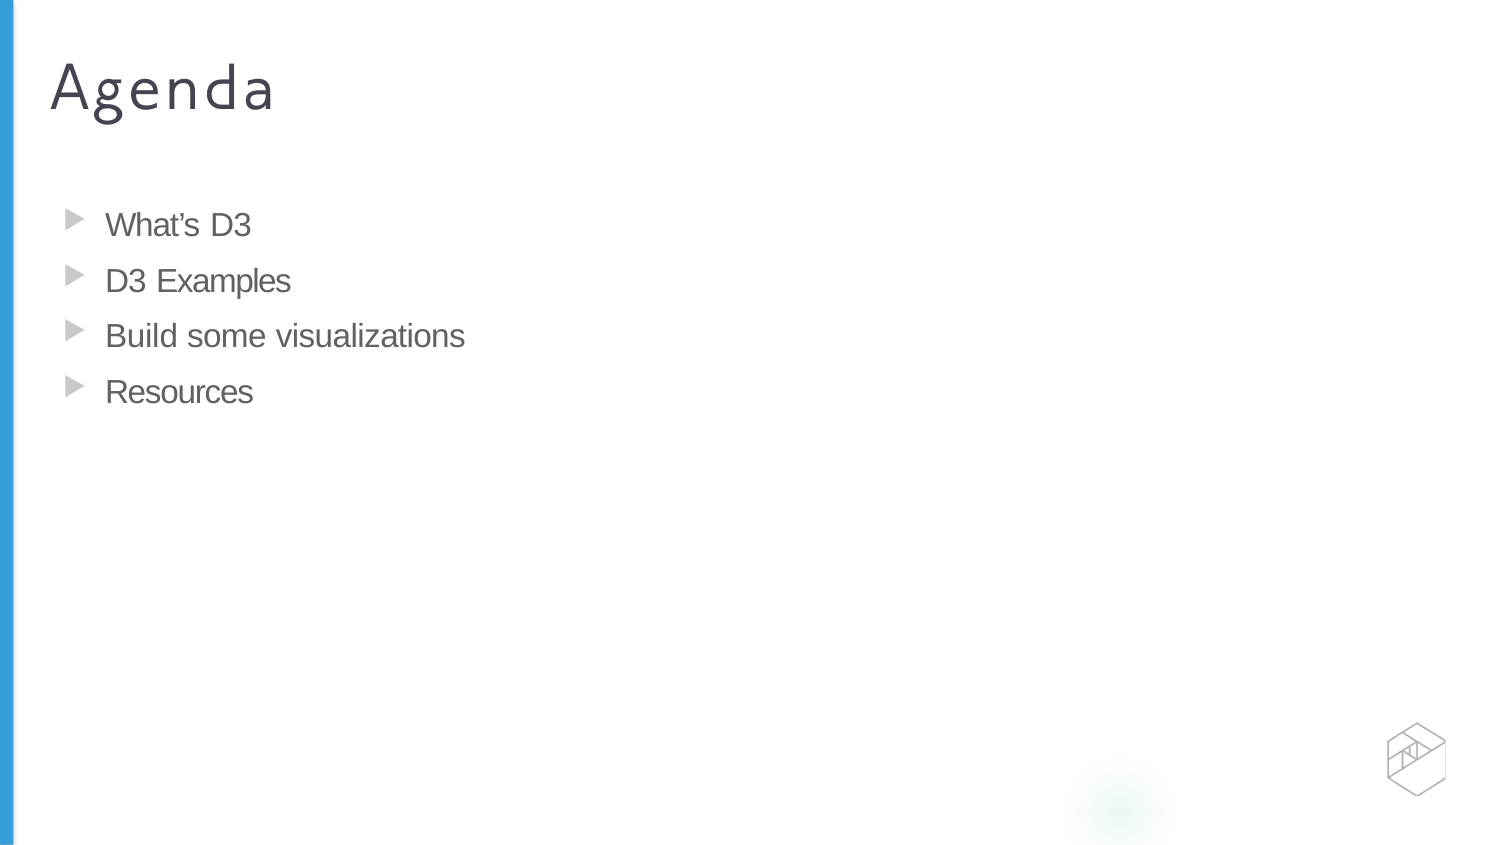

# Agenda
What’s D3
D3 Examples
Build some visualizations
Resources